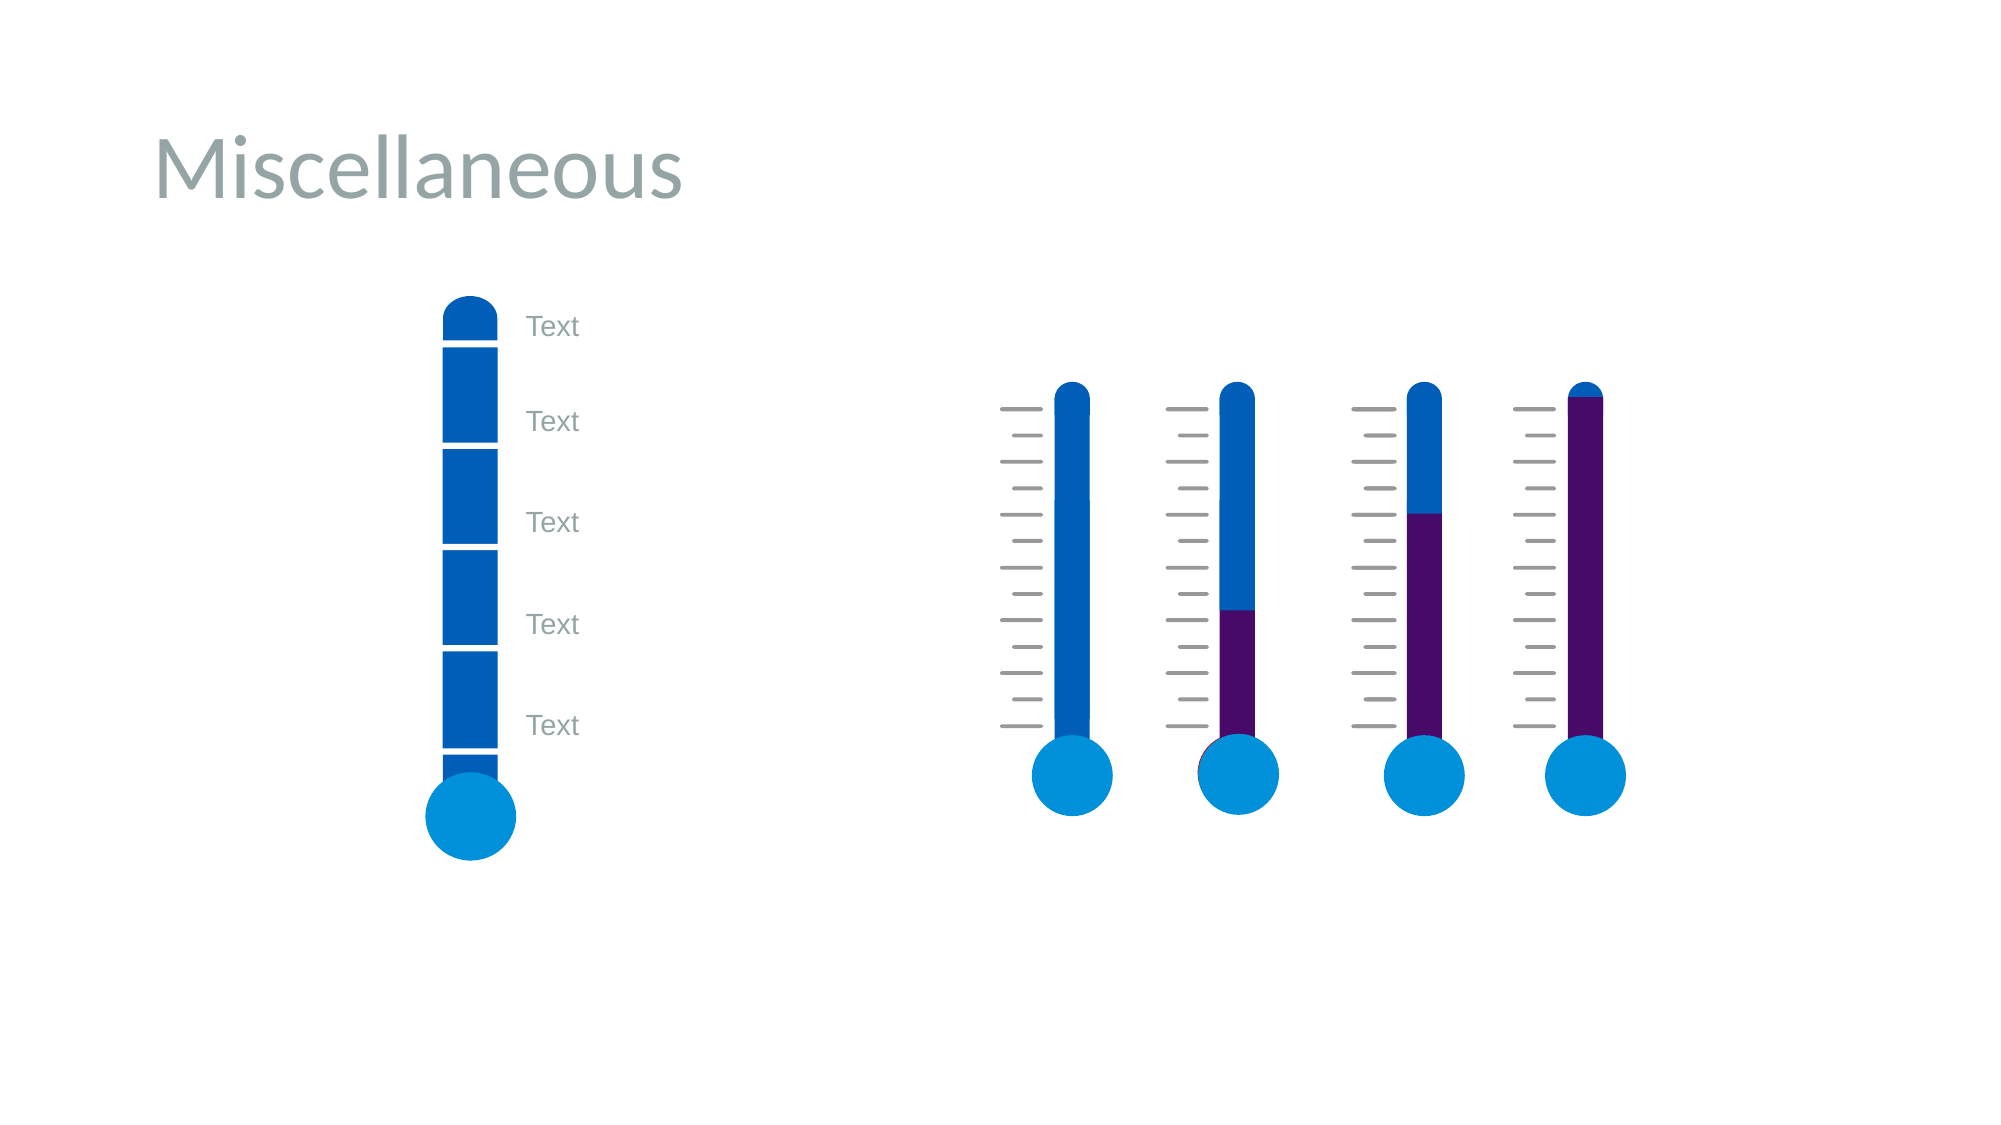

# Miscellaneous

Text

Text

Text

Text

Text